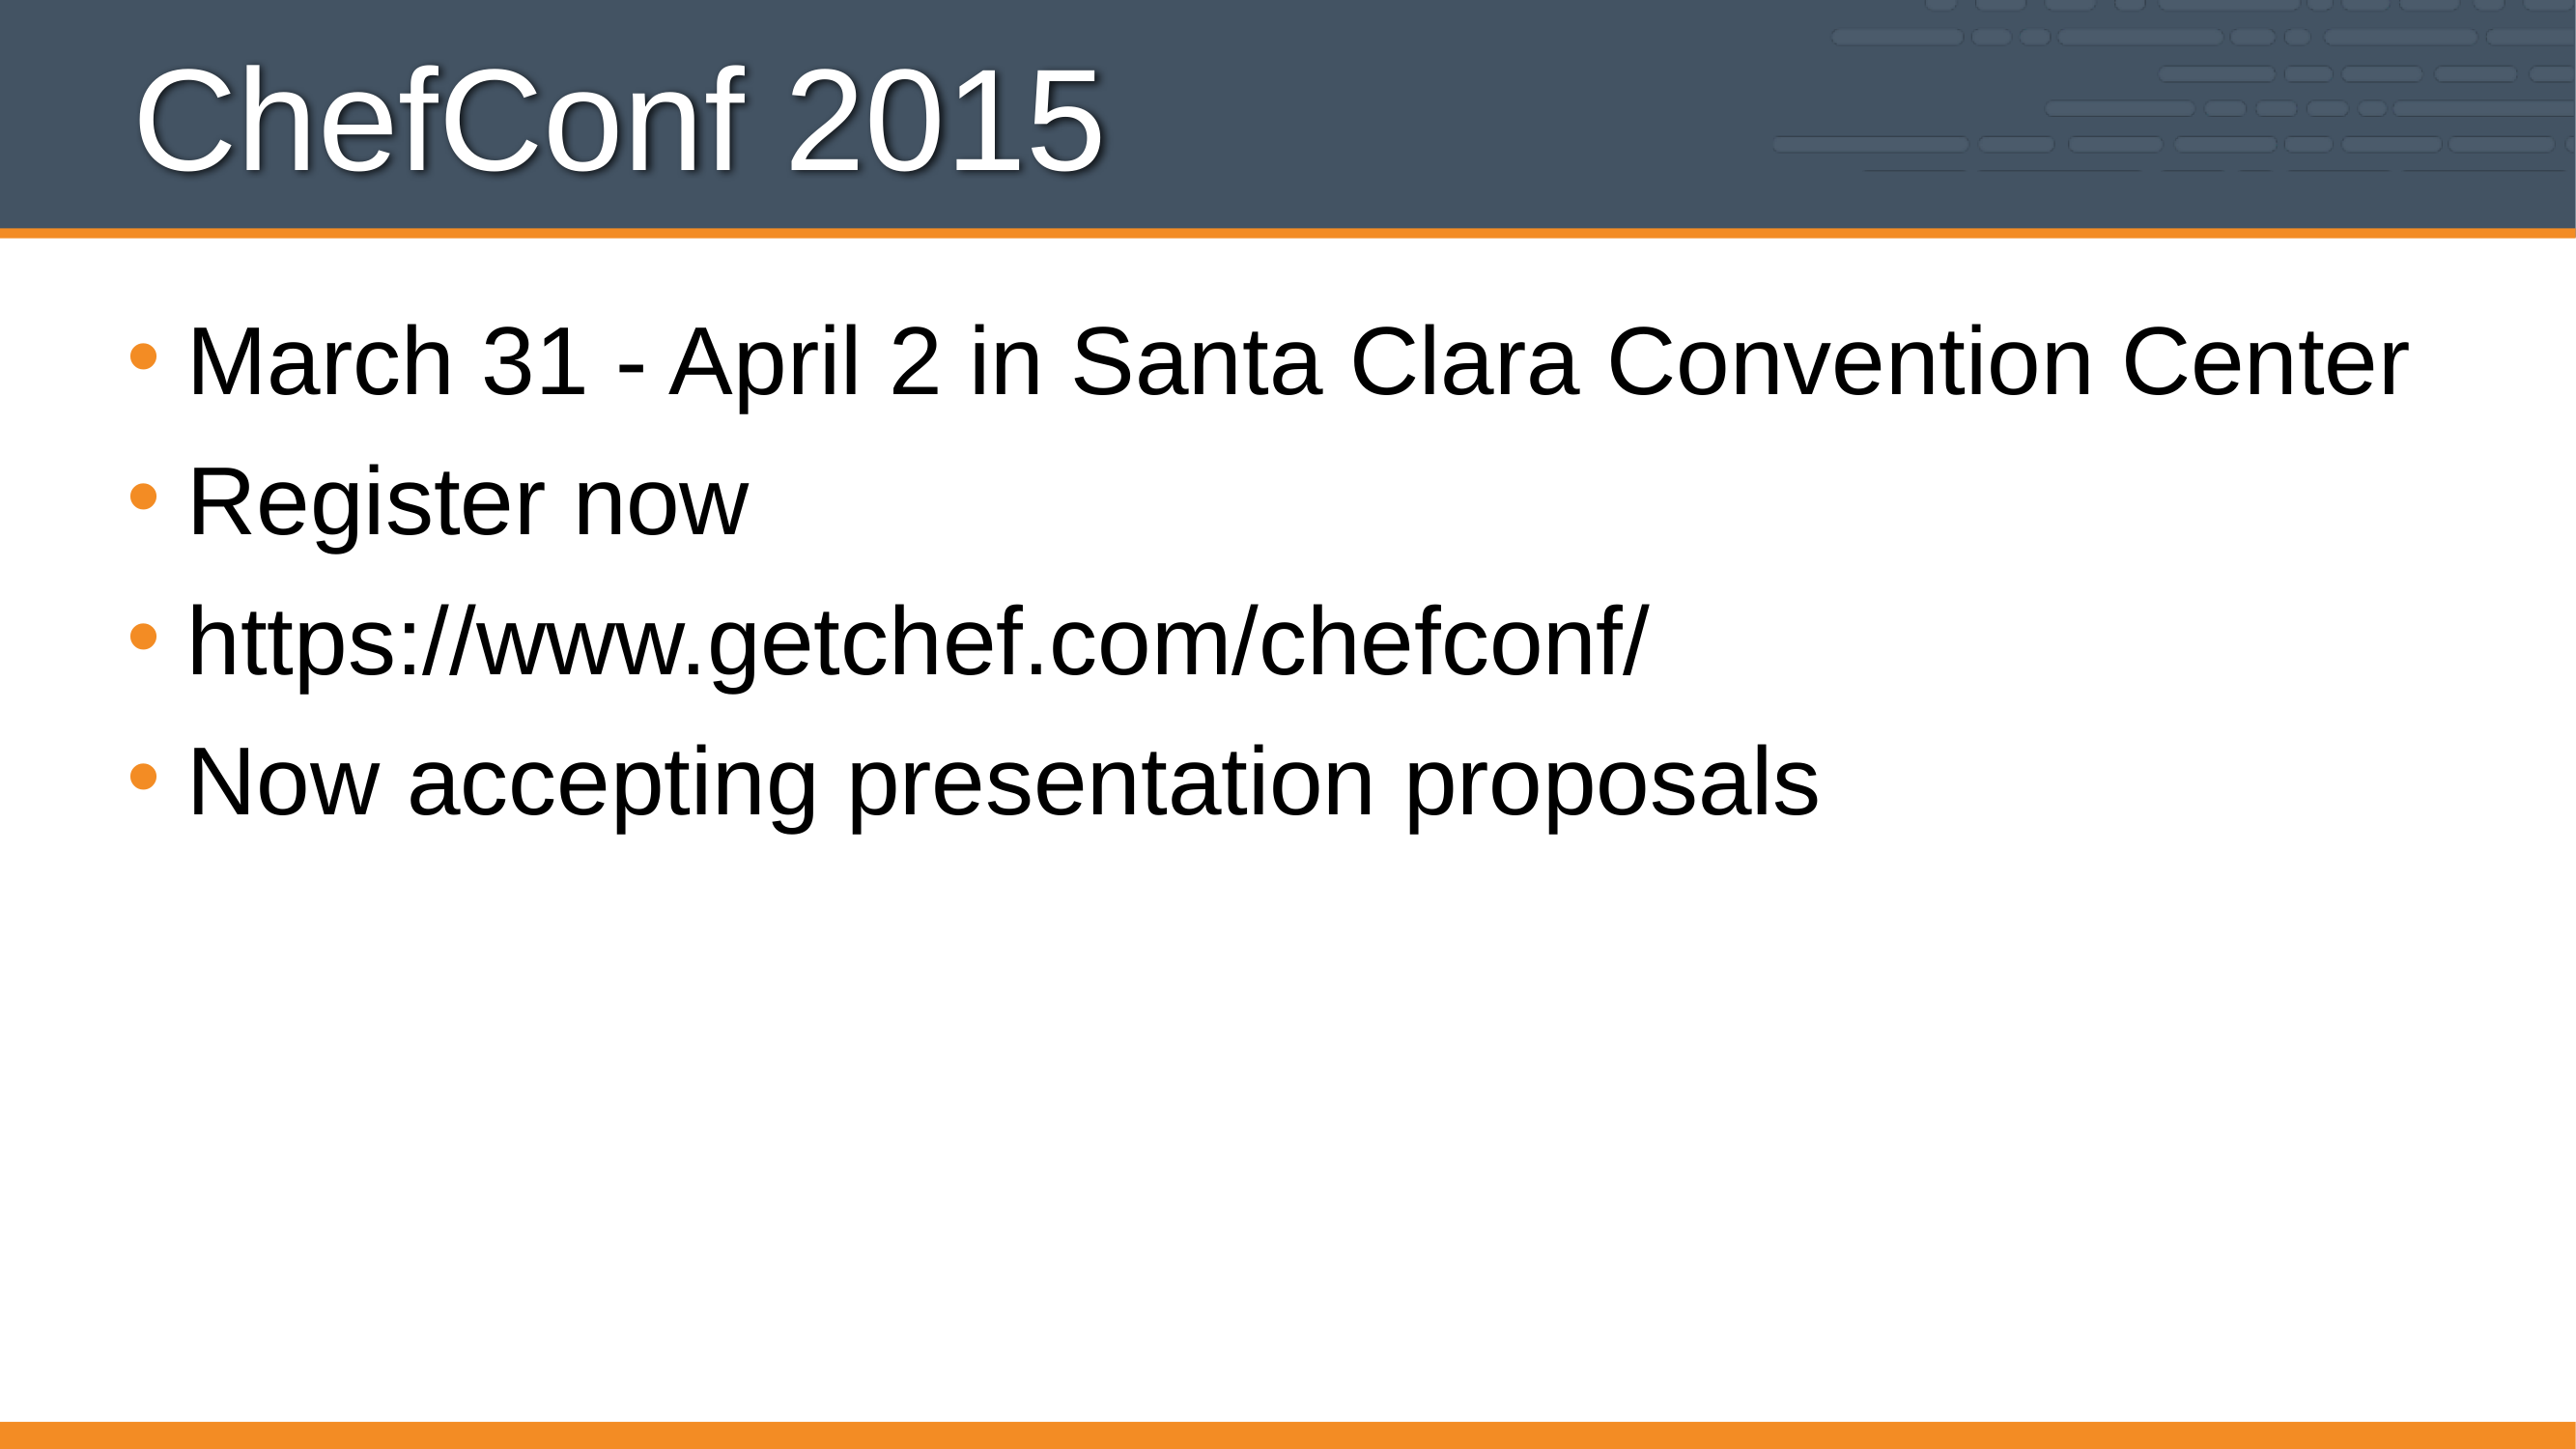

# ChefConf 2015
March 31 - April 2 in Santa Clara Convention Center
Register now
https://www.getchef.com/chefconf/
Now accepting presentation proposals
616